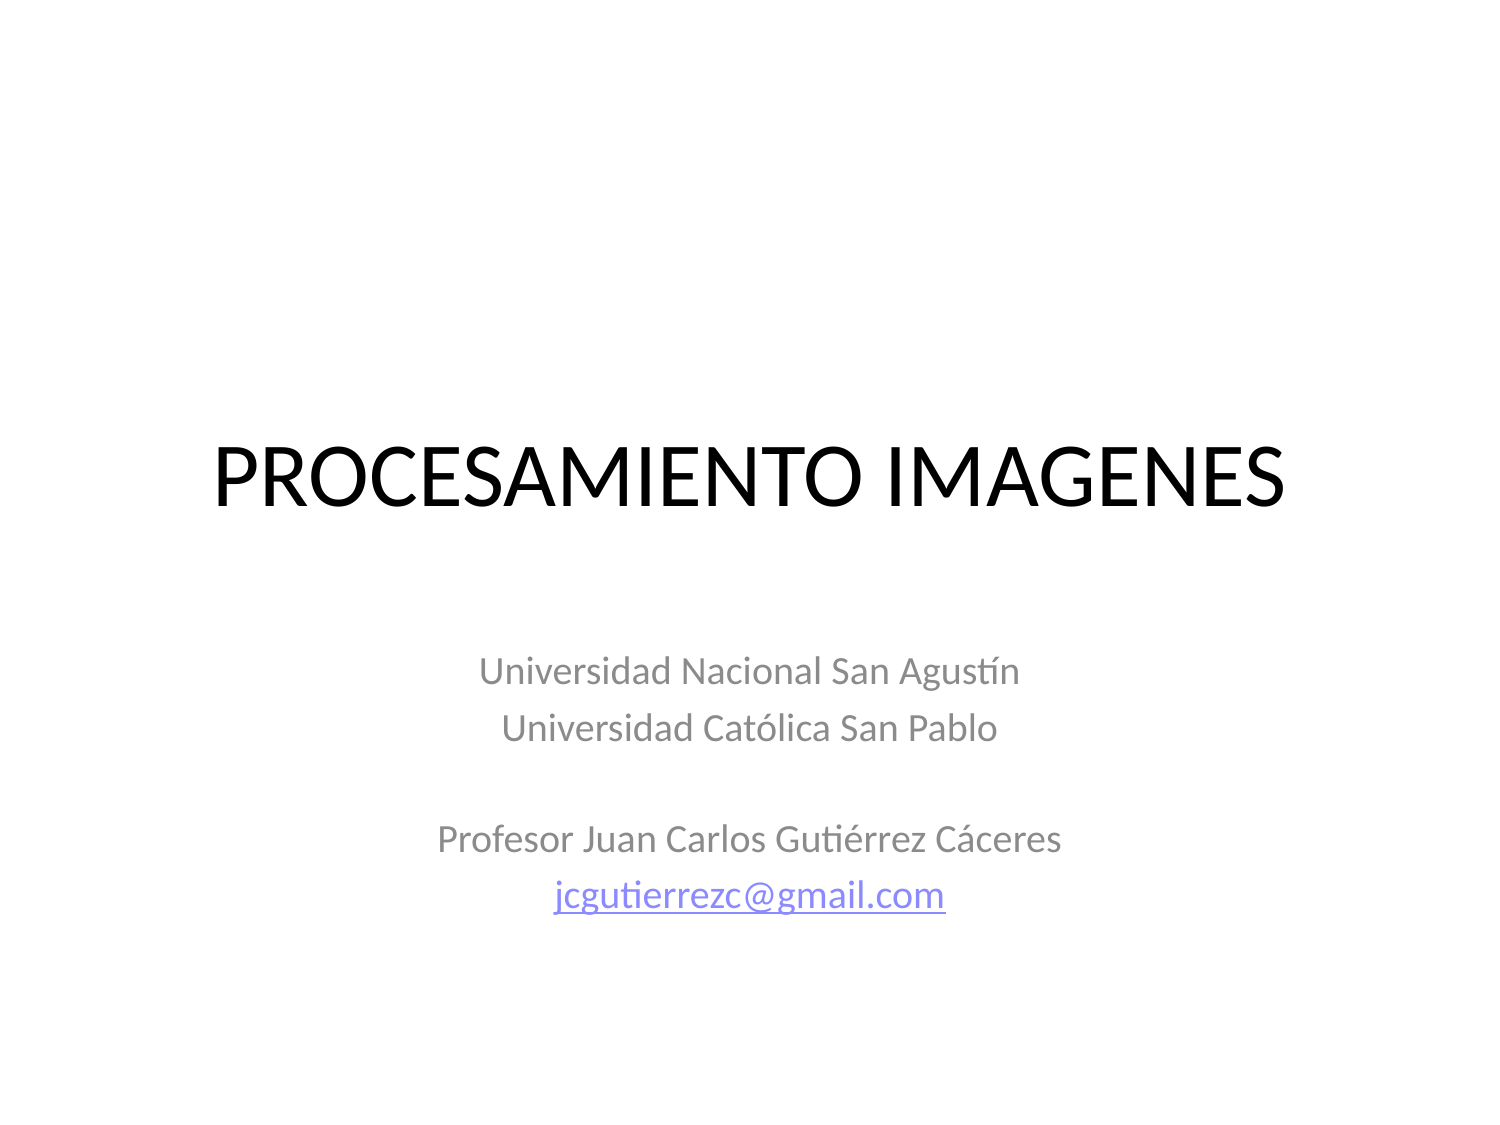

# PROCESAMIENTO IMAGENES
Universidad Nacional San Agustín
Universidad Católica San Pablo

Profesor Juan Carlos Gutiérrez Cáceres
jcgutierrezc@gmail.com